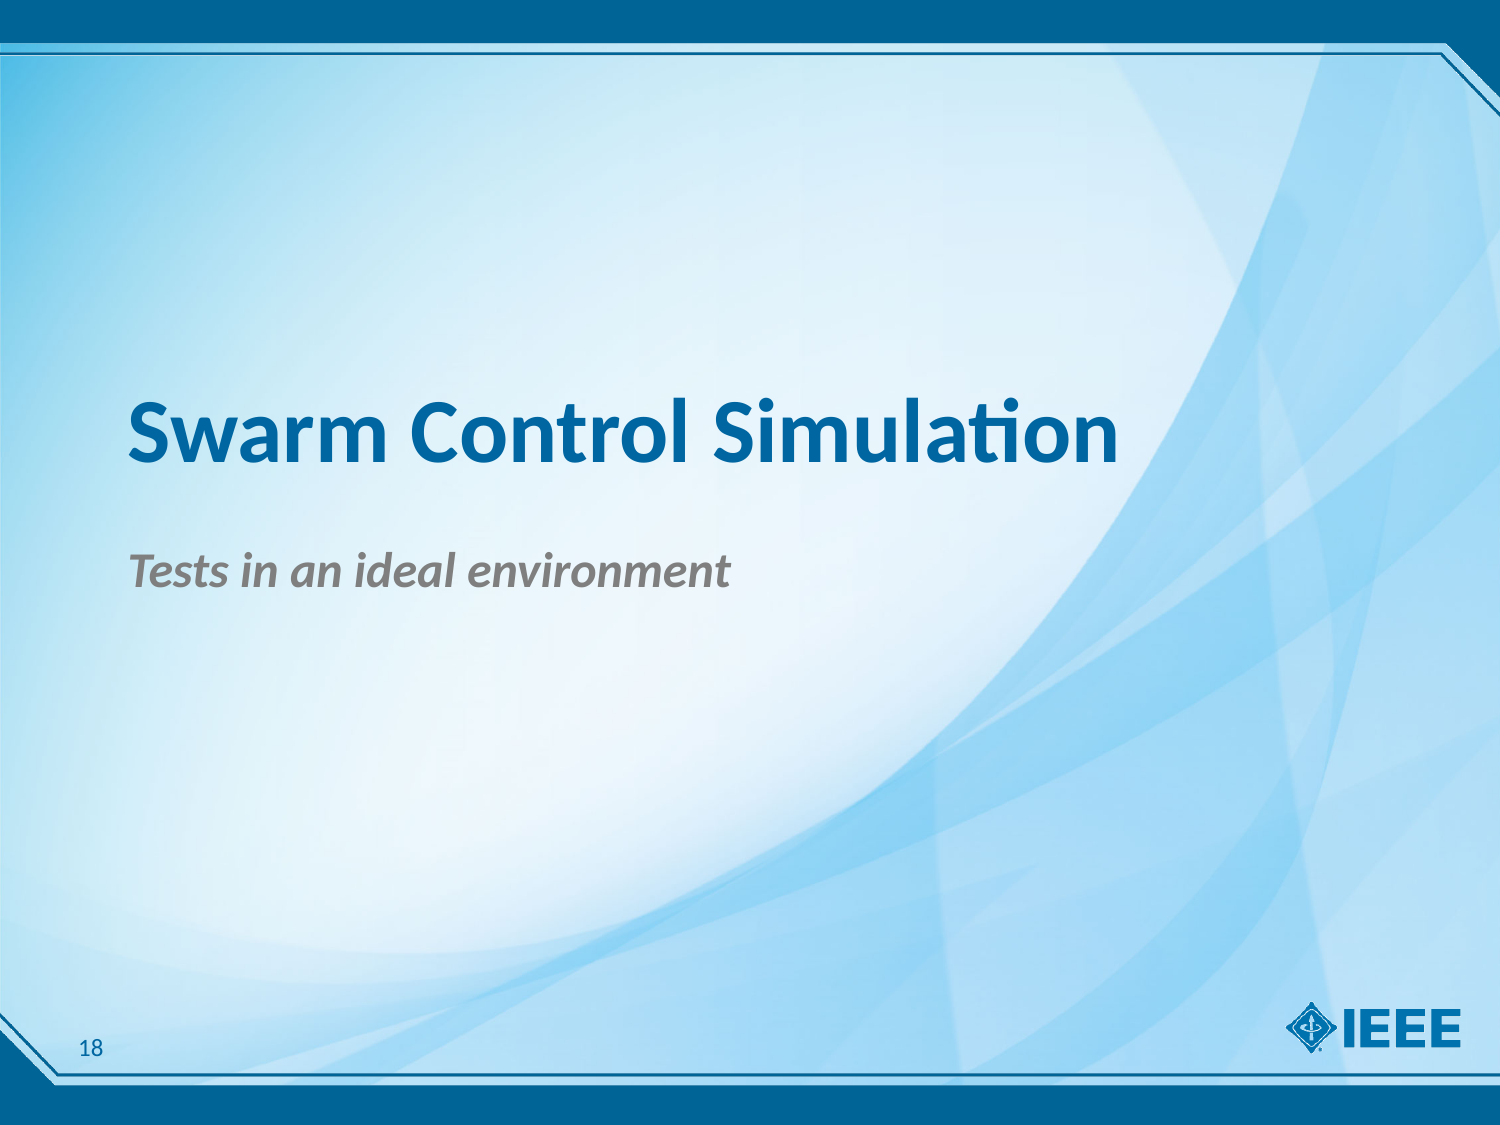

# Swarm Control Simulation
Tests in an ideal environment